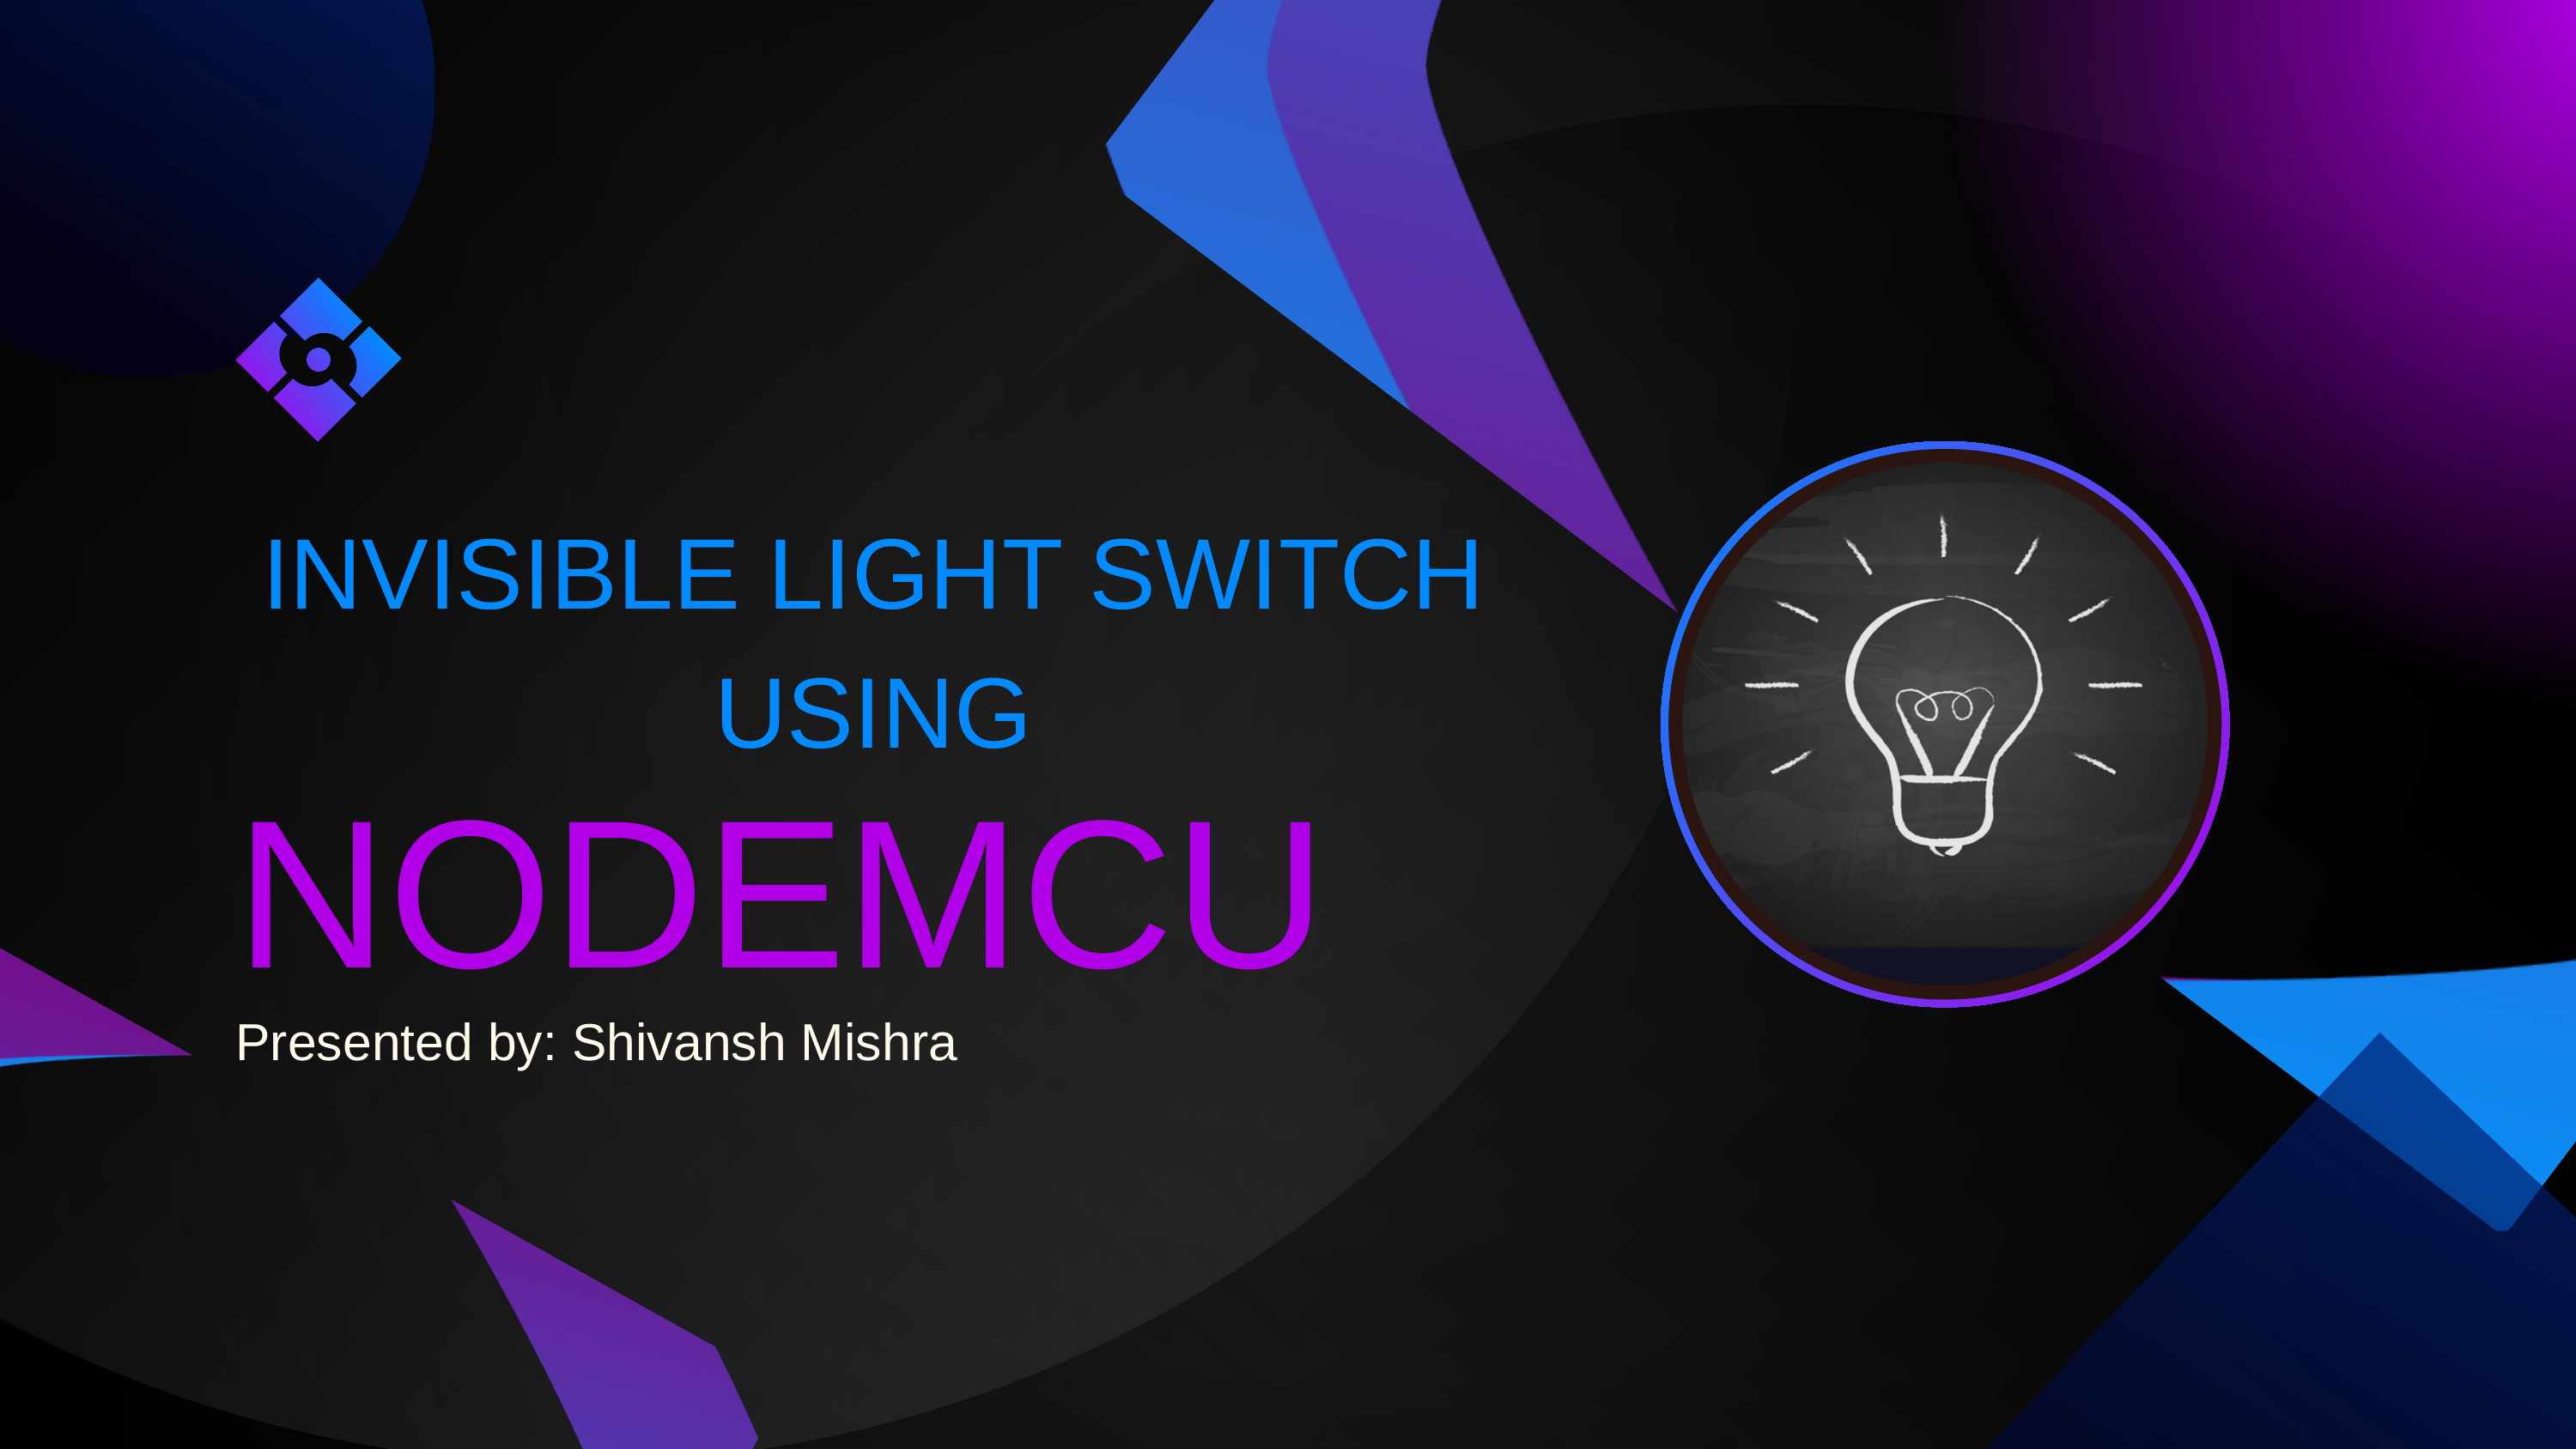

INVISIBLE LIGHT SWITCH USING
NODEMCU
Presented by: Shivansh Mishra